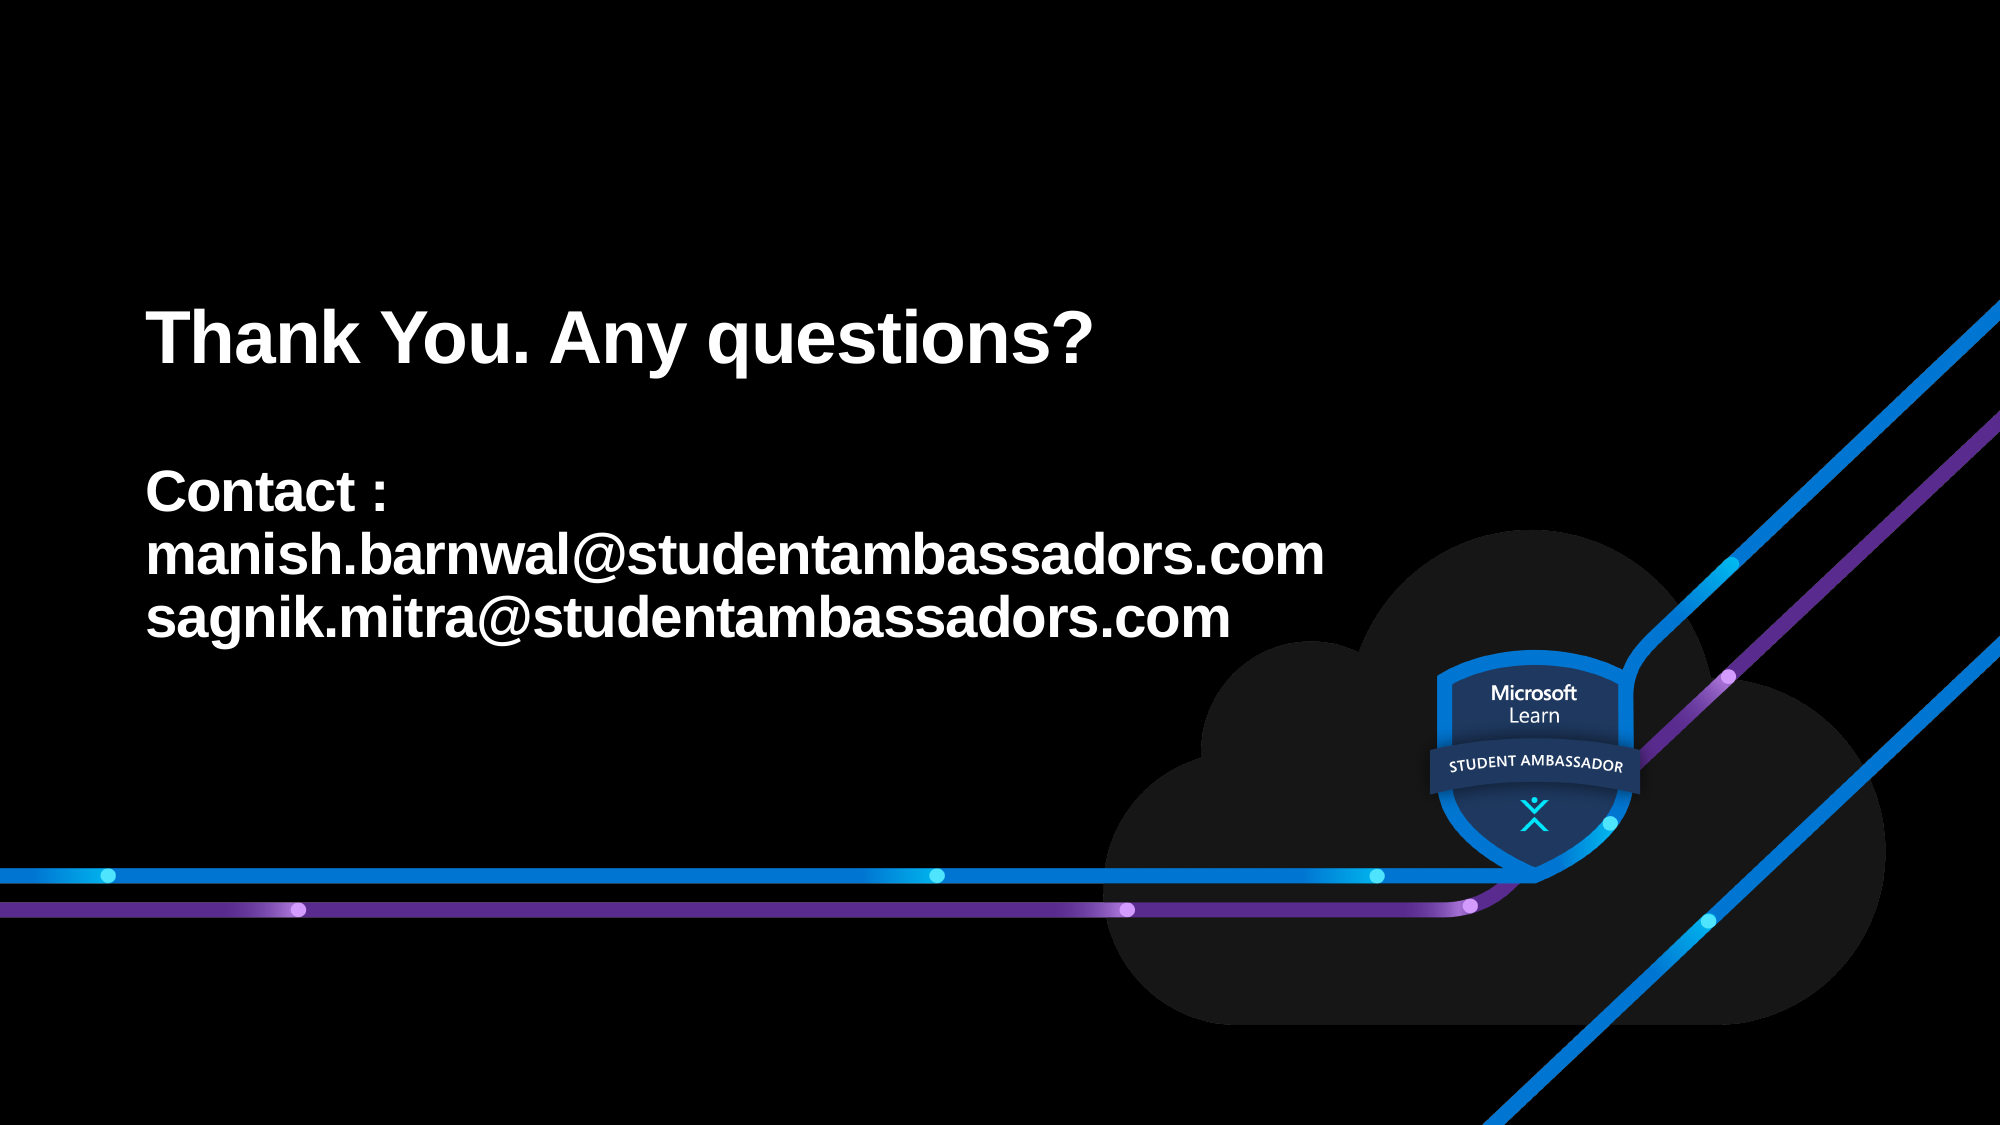

# Thank You. Any questions? Contact : manish.barnwal@studentambassadors.com sagnik.mitra@studentambassadors.com